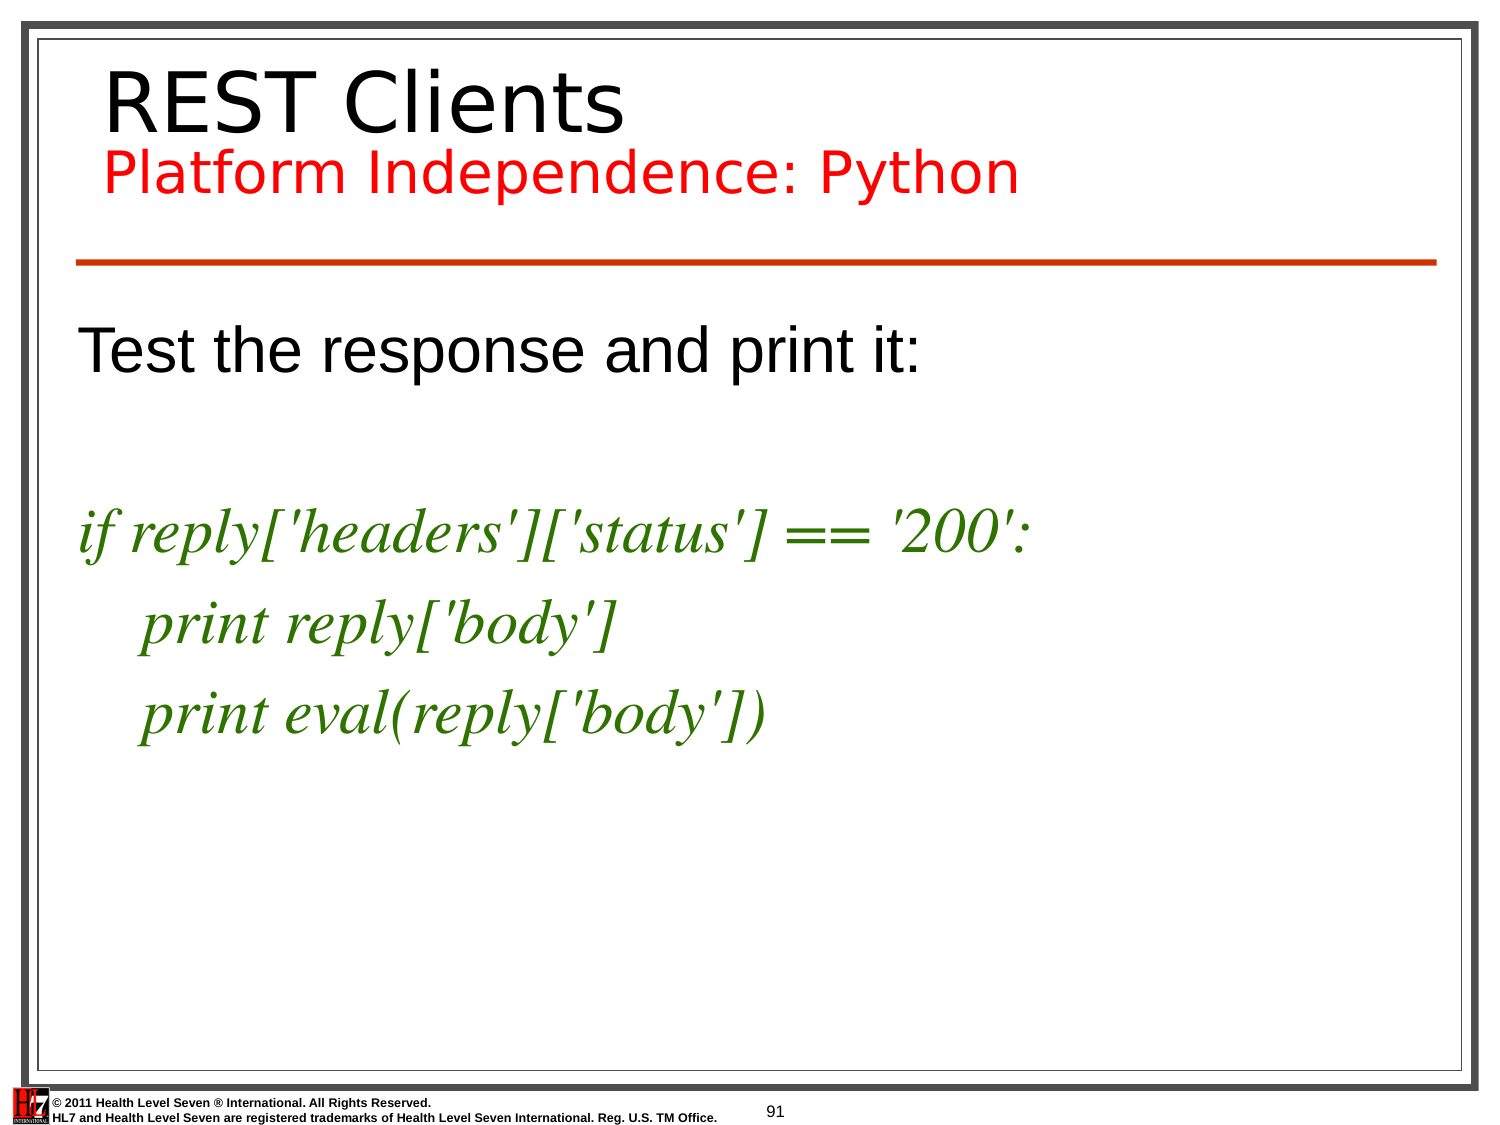

# REST Clients Platform Independence: Python
Test the response and print it:

if reply['headers']['status'] == '200':
    print reply['body']
    print eval(reply['body'])
91